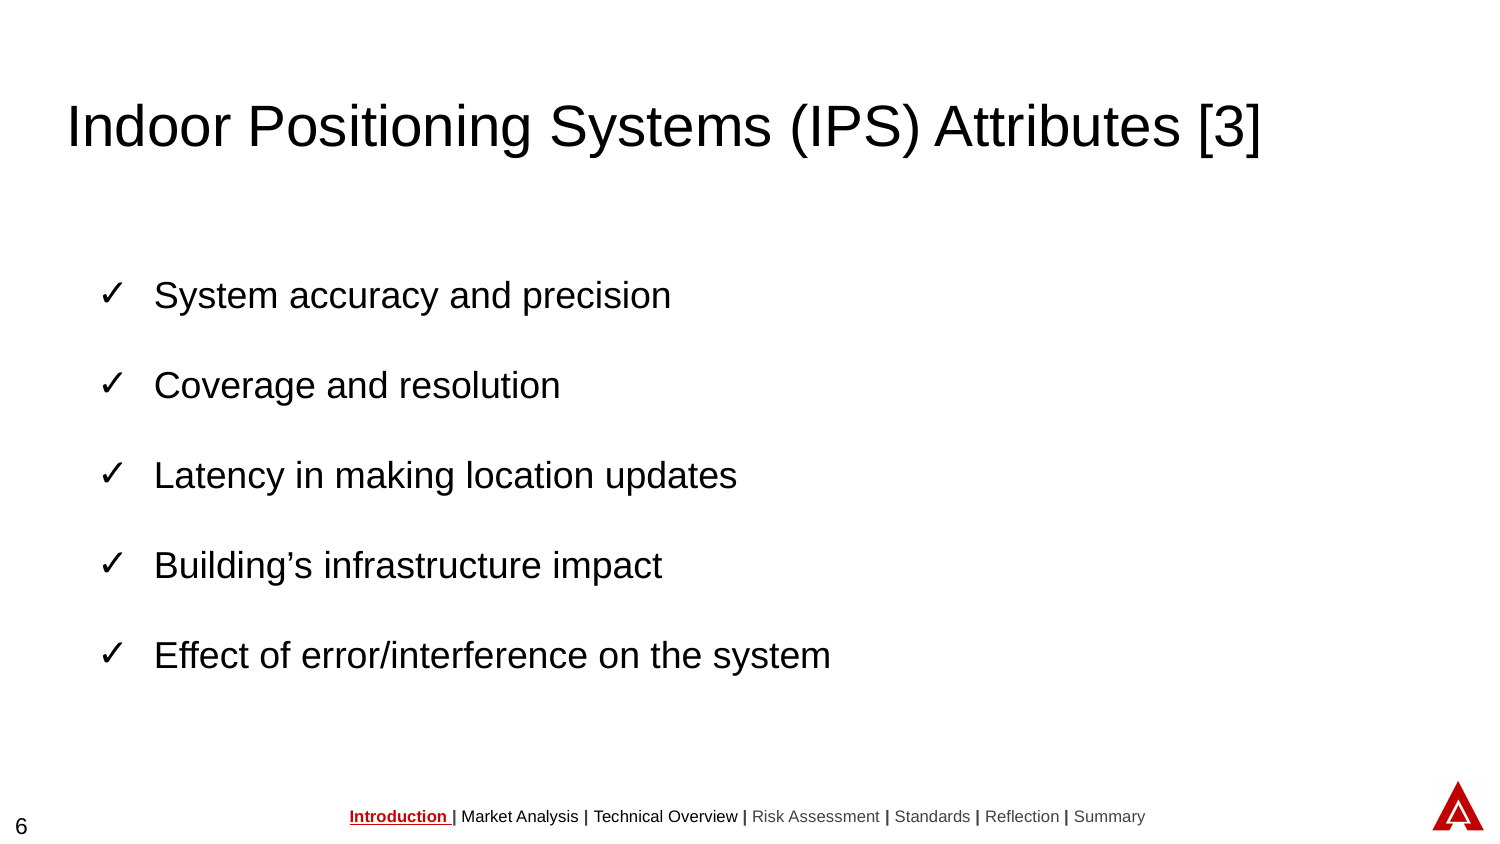

# Indoor Positioning Systems (IPS) Attributes [3]
System accuracy and precision
Coverage and resolution
Latency in making location updates
Building’s infrastructure impact
Effect of error/interference on the system

Introduction | Market Analysis | Technical Overview | Risk Assessment | Standards | Reflection | Summary
6